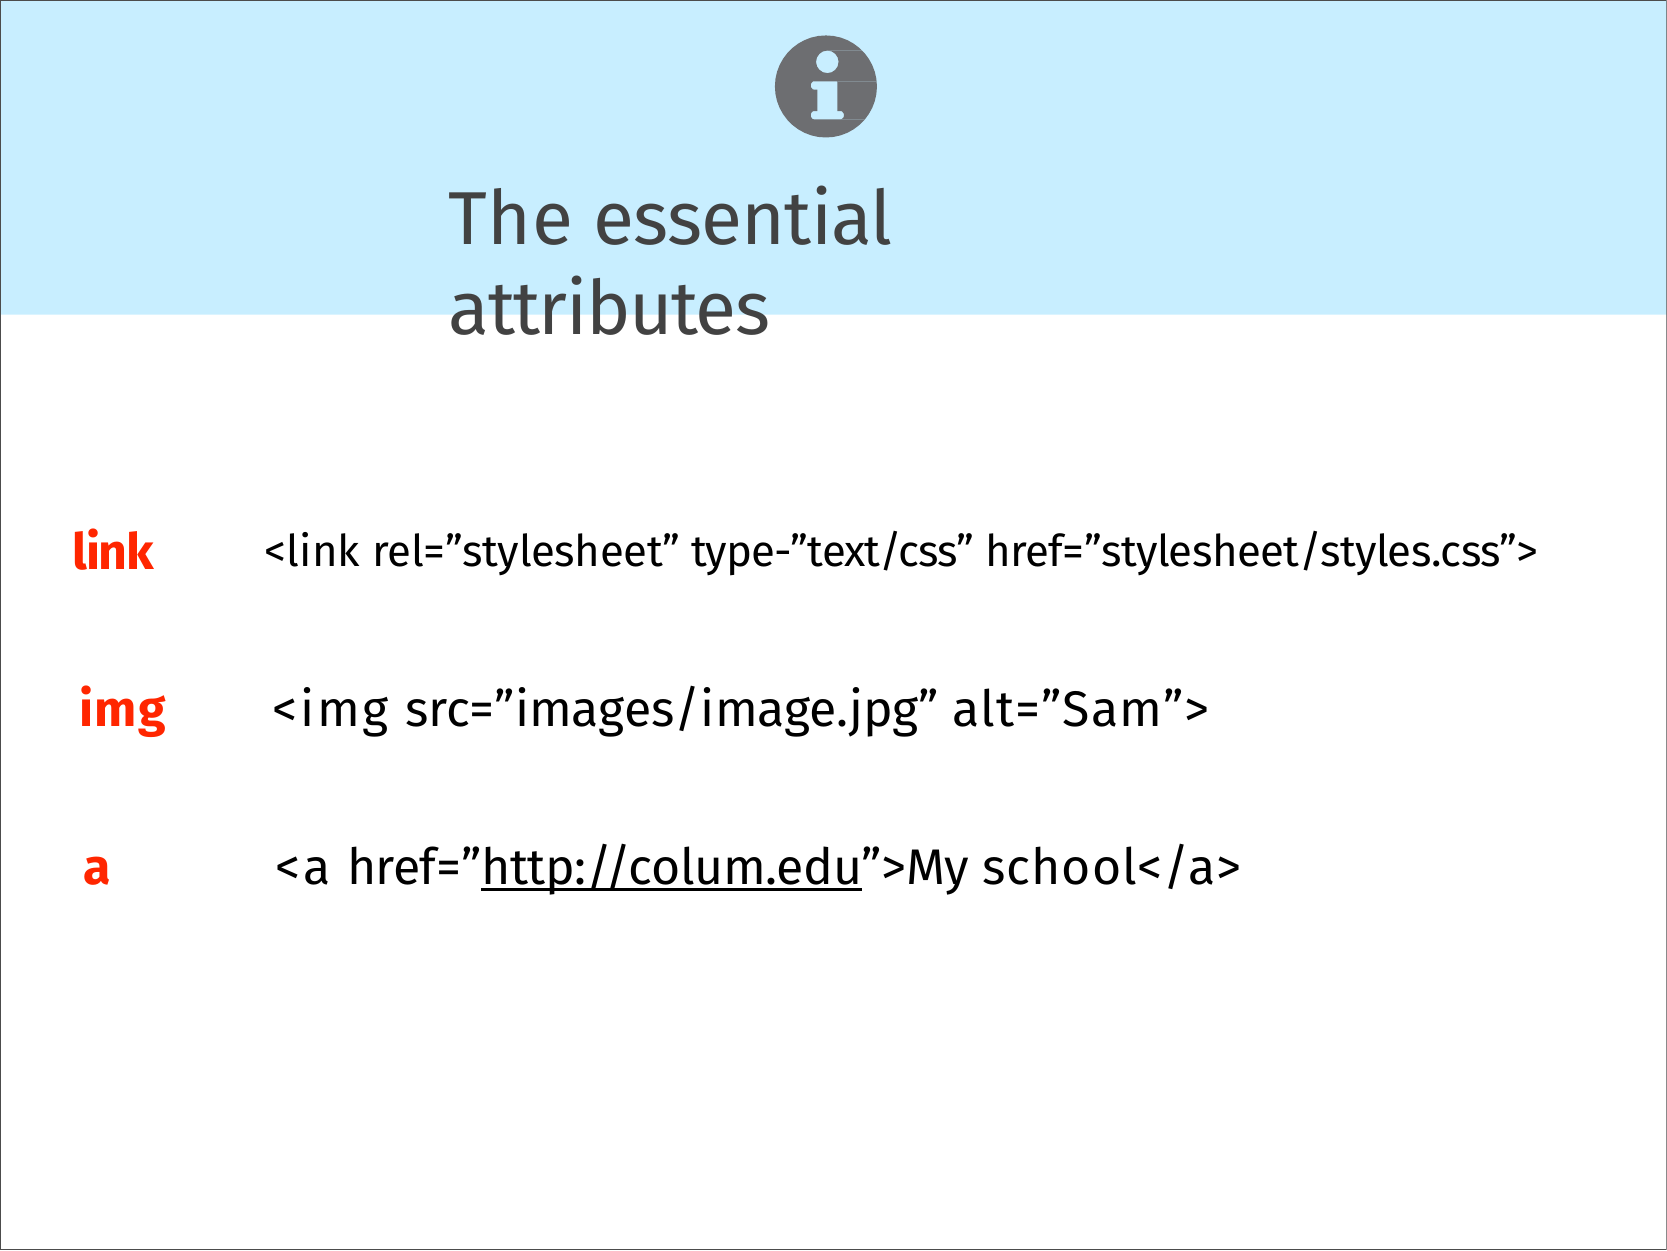

# The essential attributes
link
<link rel=”stylesheet” type-”text/css” href=”stylesheet/styles.css”>
img	<img src=”images/image.jpg” alt=”Sam”>
a
<a href=”http://colum.edu”>My school</a>